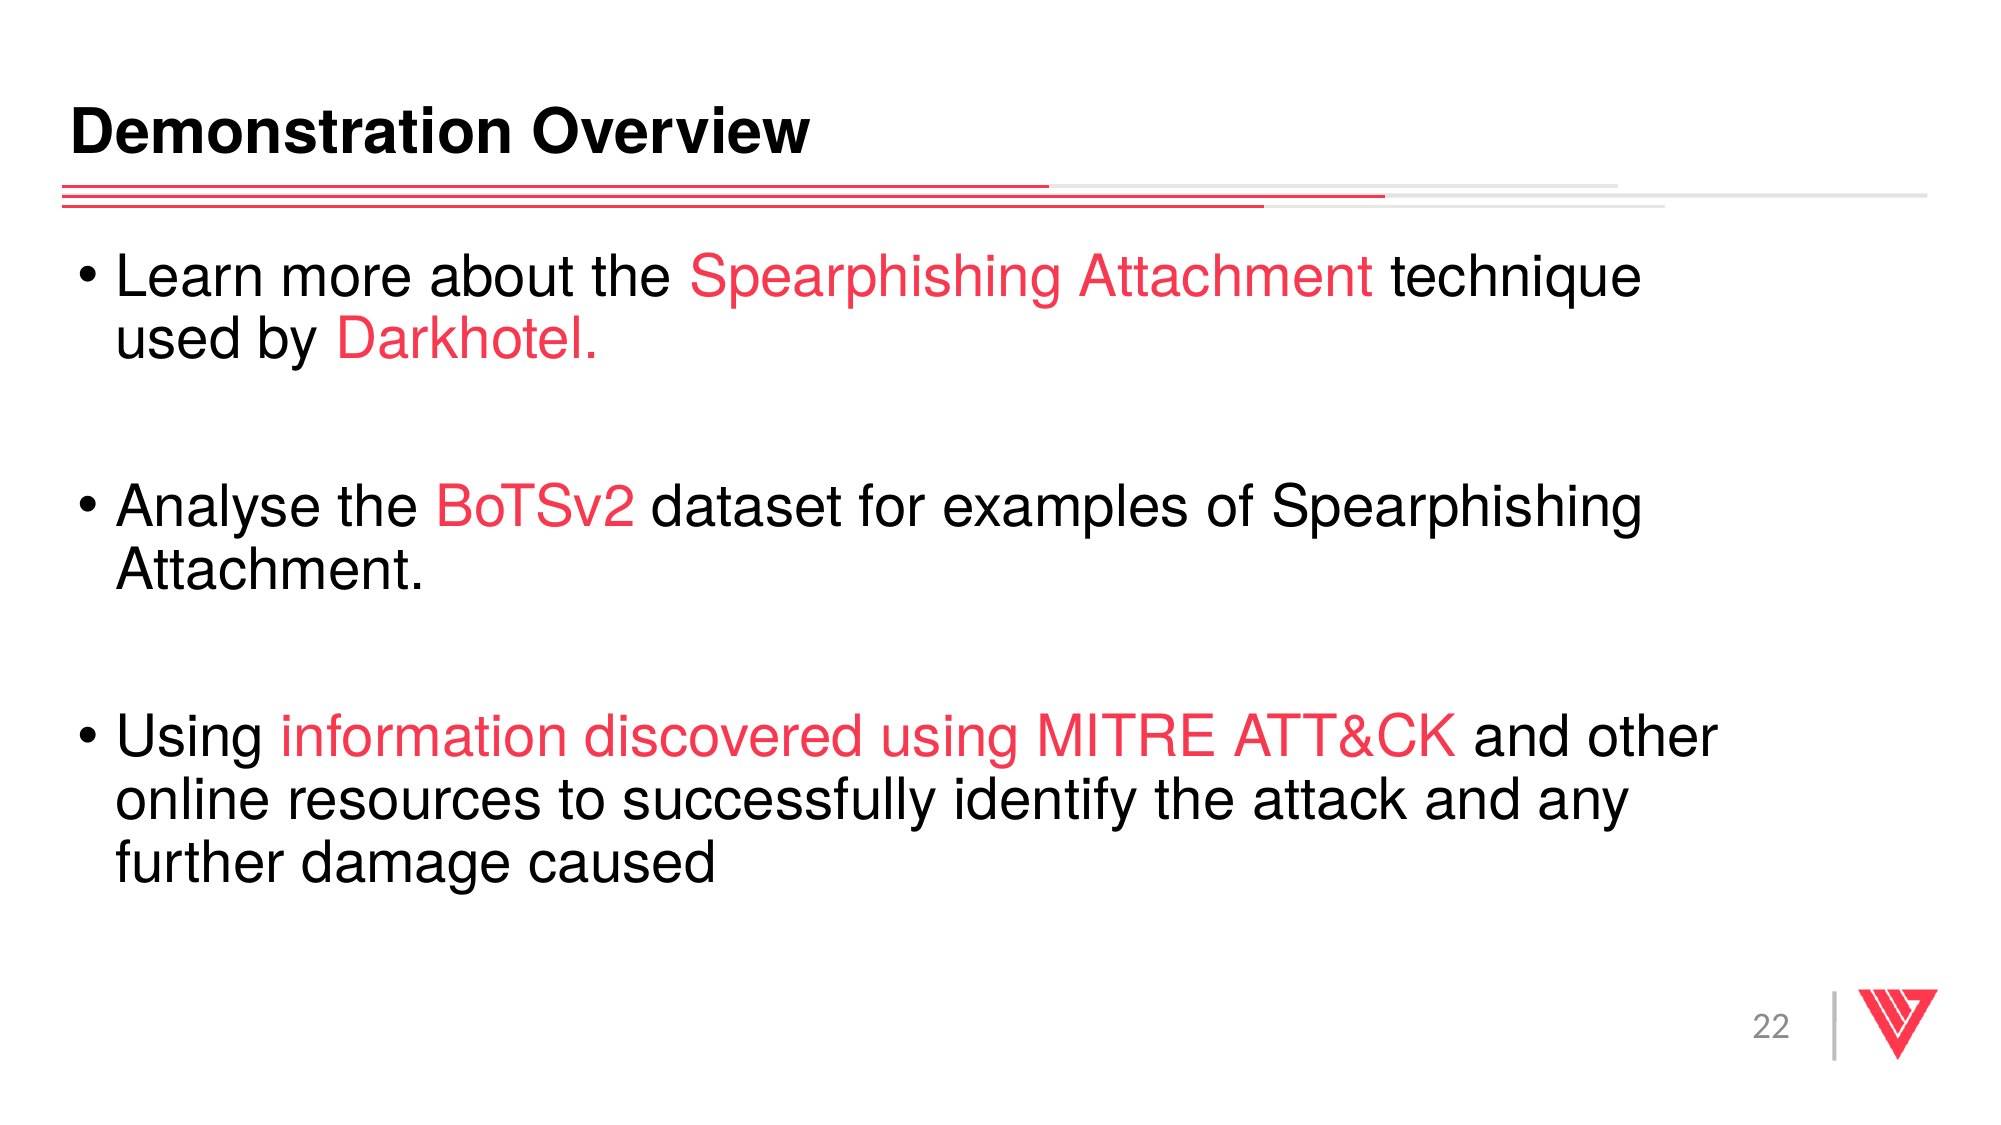

Demonstration Overview
Learn more about the Spearphishing Attachment technique used by Darkhotel.

Analyse the BoTSv2 dataset for examples of Spearphishing Attachment.

Using information discovered using MITRE ATT&CK and other online resources to successfully identify the attack and any further damage caused

22